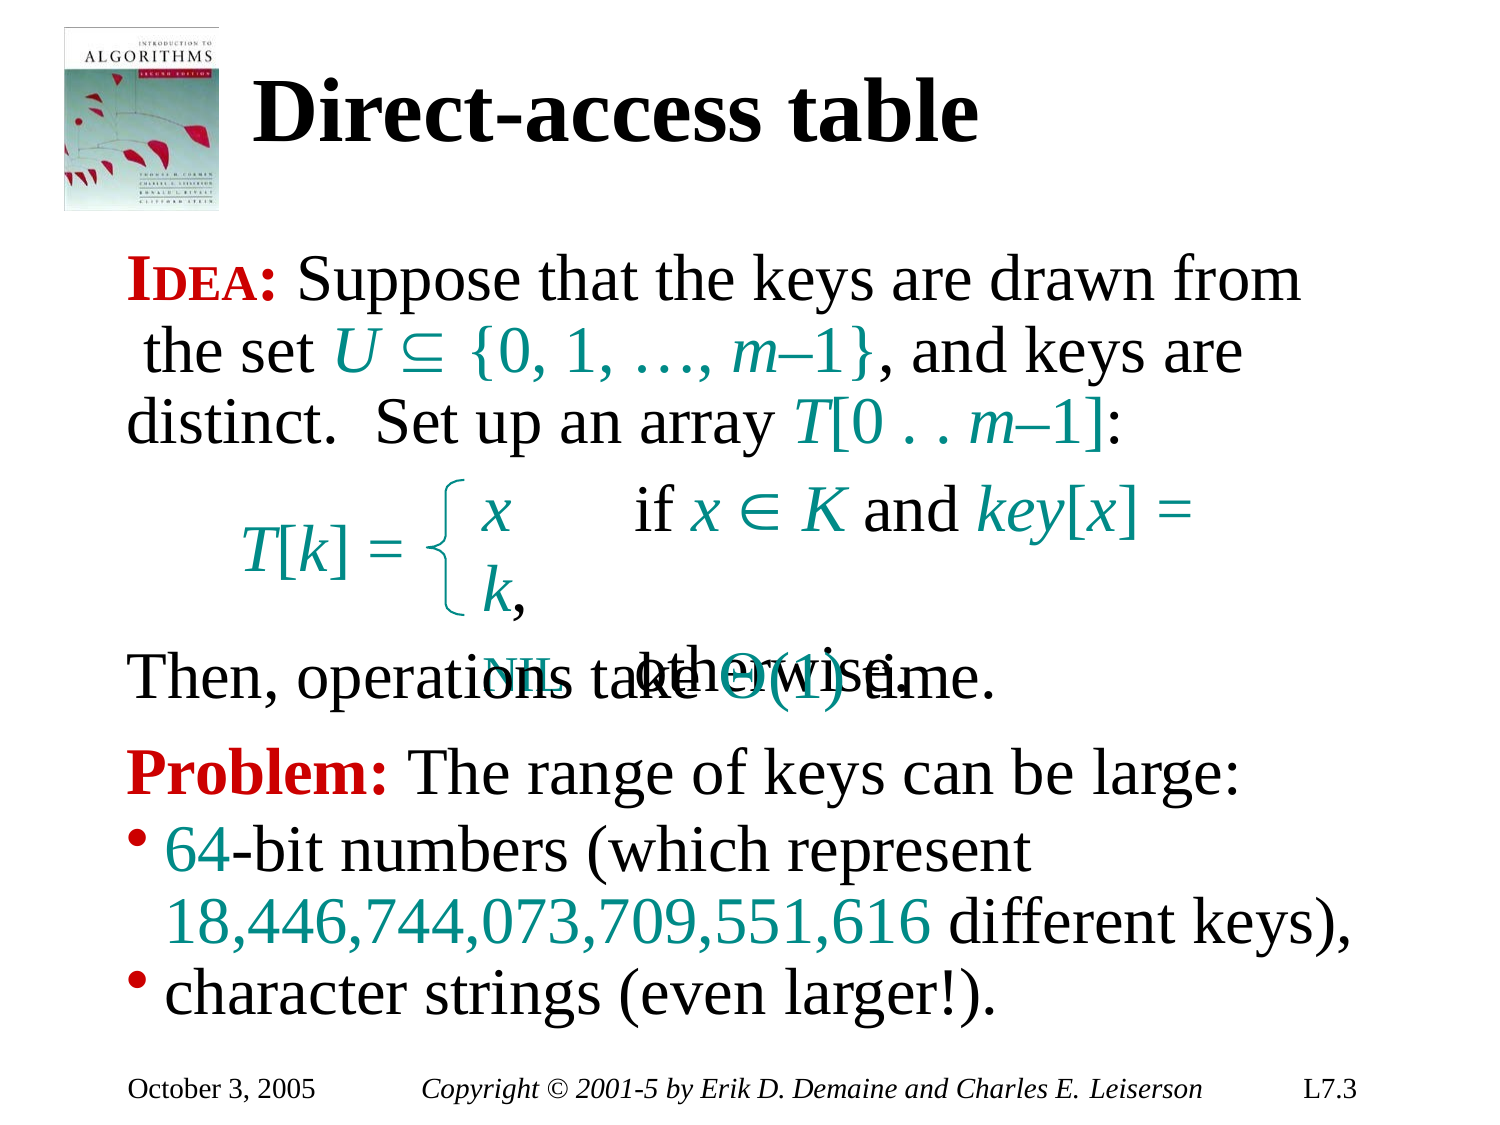

# Direct-access table
IDEA: Suppose that the keys are drawn from  the set U ⊆ {0, 1, …, m–1}, and keys are  distinct.	Set up an array T[0 . . m–1]:
x	if x ∈ K and key[x] = k,
NIL	otherwise.

T[k] =
Then, operations take Θ(1) time.
Problem: The range of keys can be large:
64-bit numbers (which represent  18,446,744,073,709,551,616 different keys),
character strings (even larger!).
October 3, 2005
Copyright © 2001-5 by Erik D. Demaine and Charles E. Leiserson
L7.3